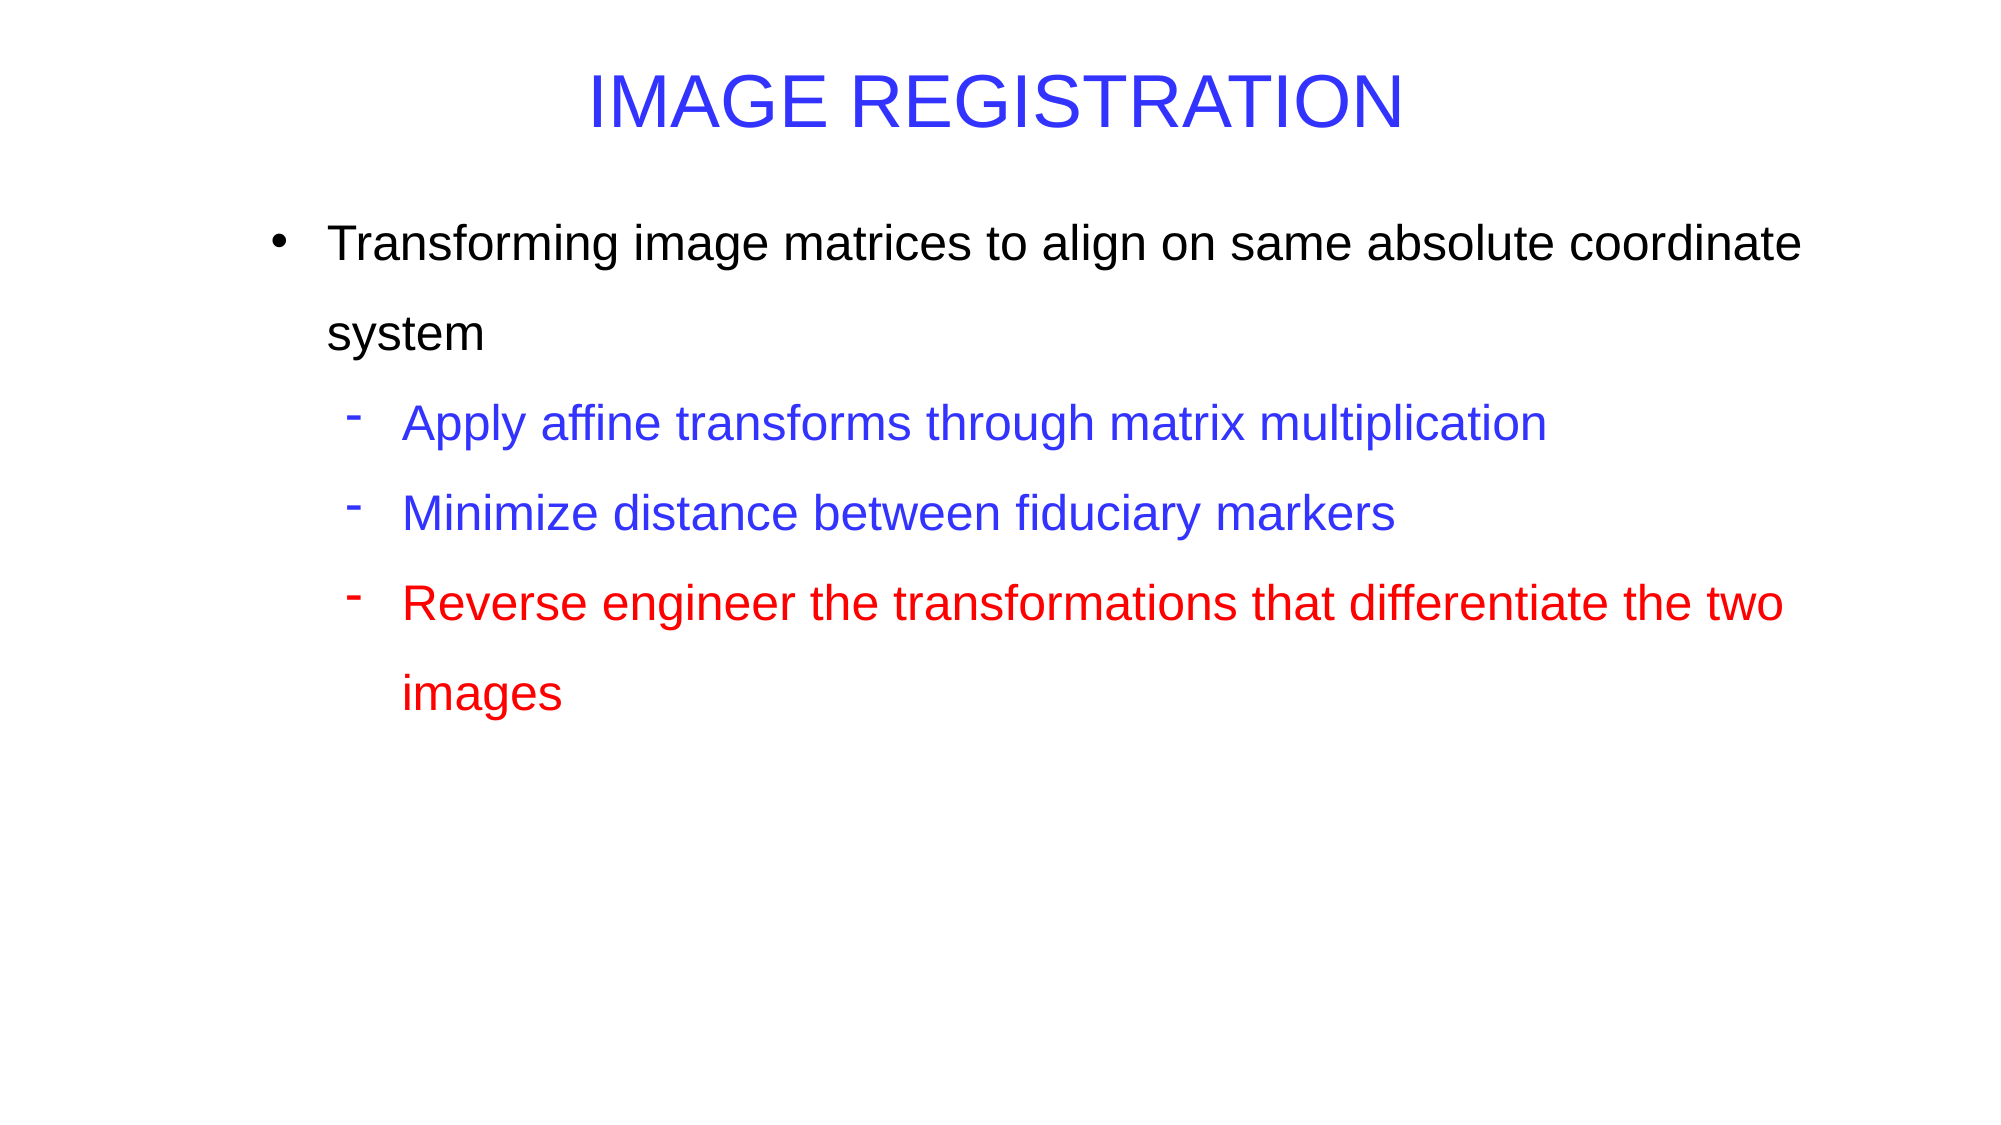

IMAGE REGISTRATION
Transforming image matrices to align on same absolute coordinate system
Apply affine transforms through matrix multiplication
Minimize distance between fiduciary markers
Reverse engineer the transformations that differentiate the two images